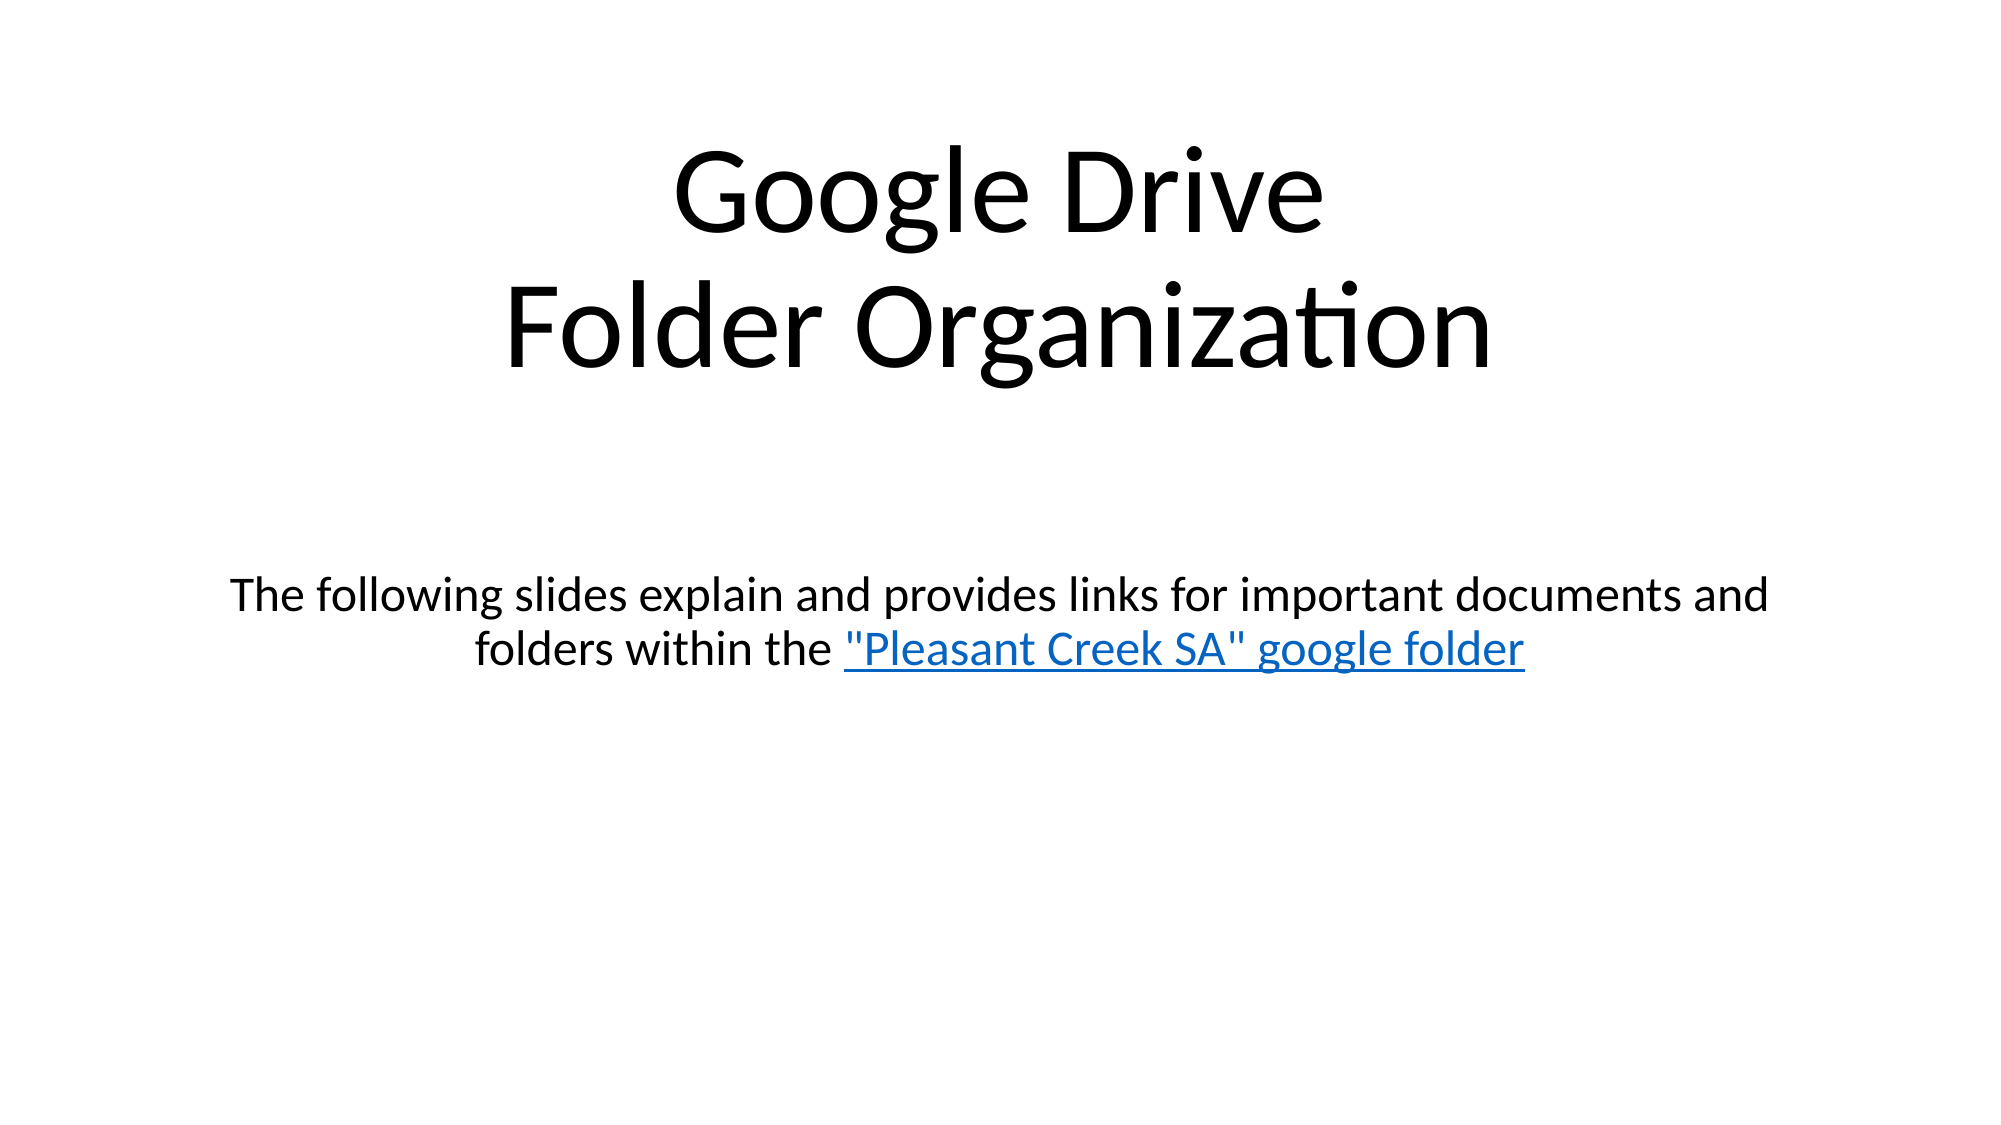

# Google Drive Folder Organization

The following slides explain and provides links for important documents and folders within the "Pleasant Creek SA" google folder